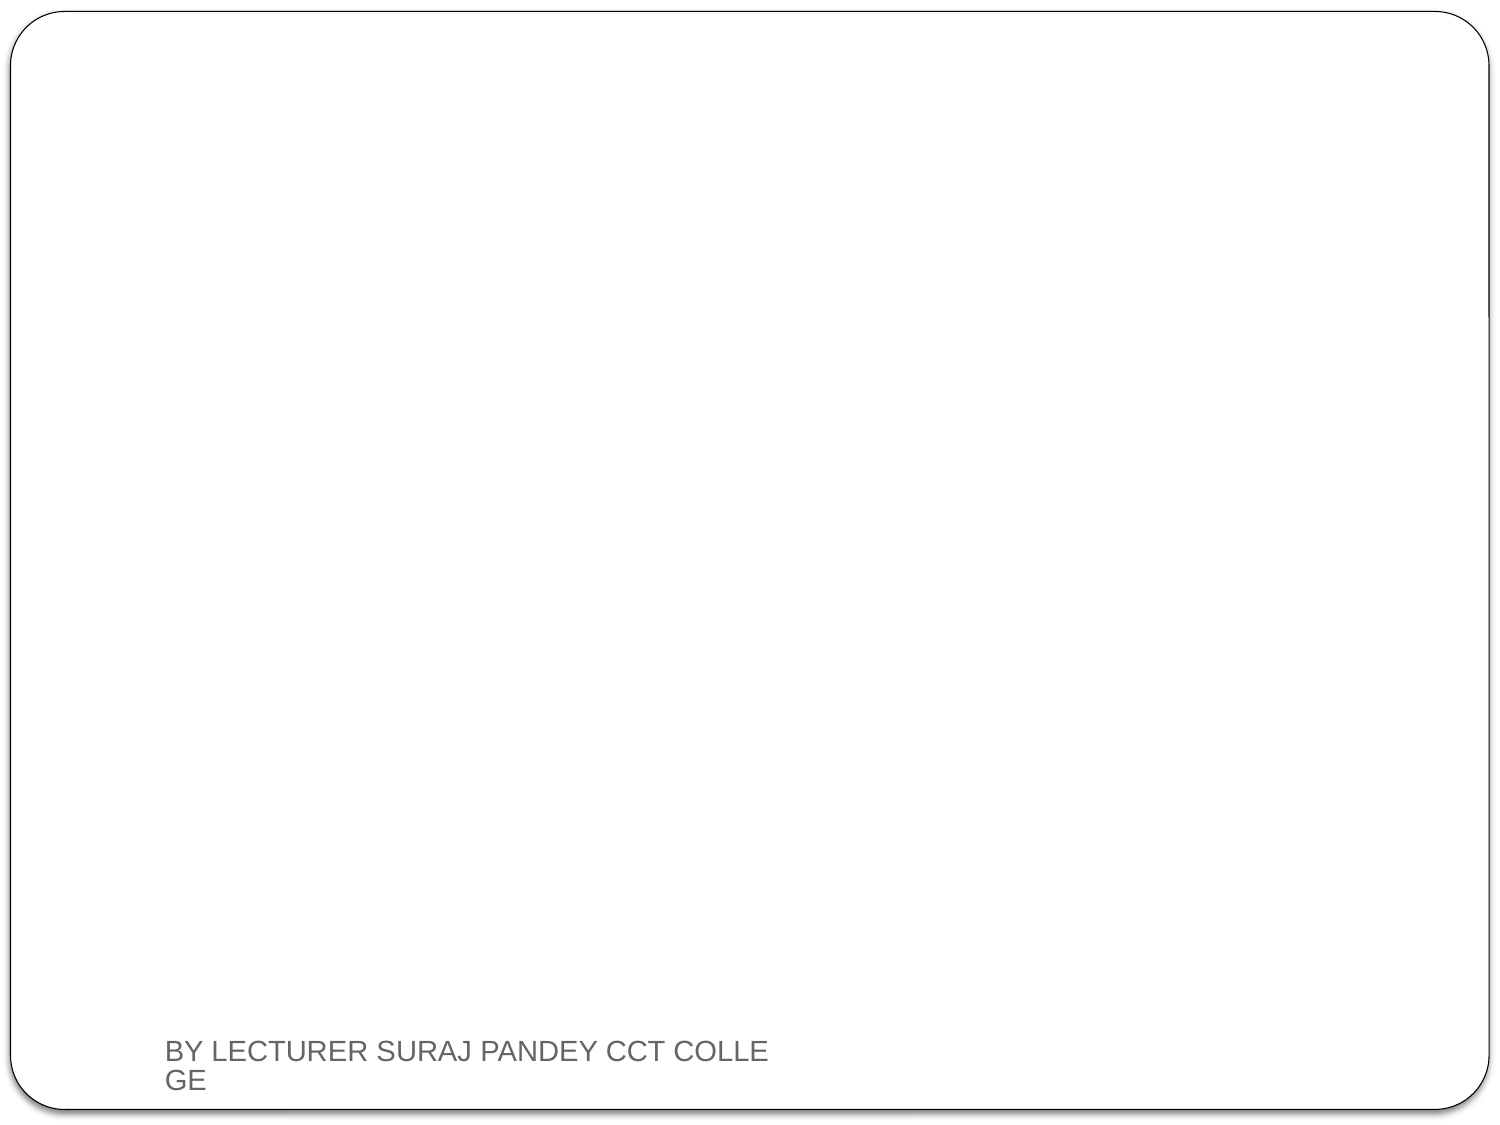

#

BY LECTURER SURAJ PANDEY CCT COLLEGE